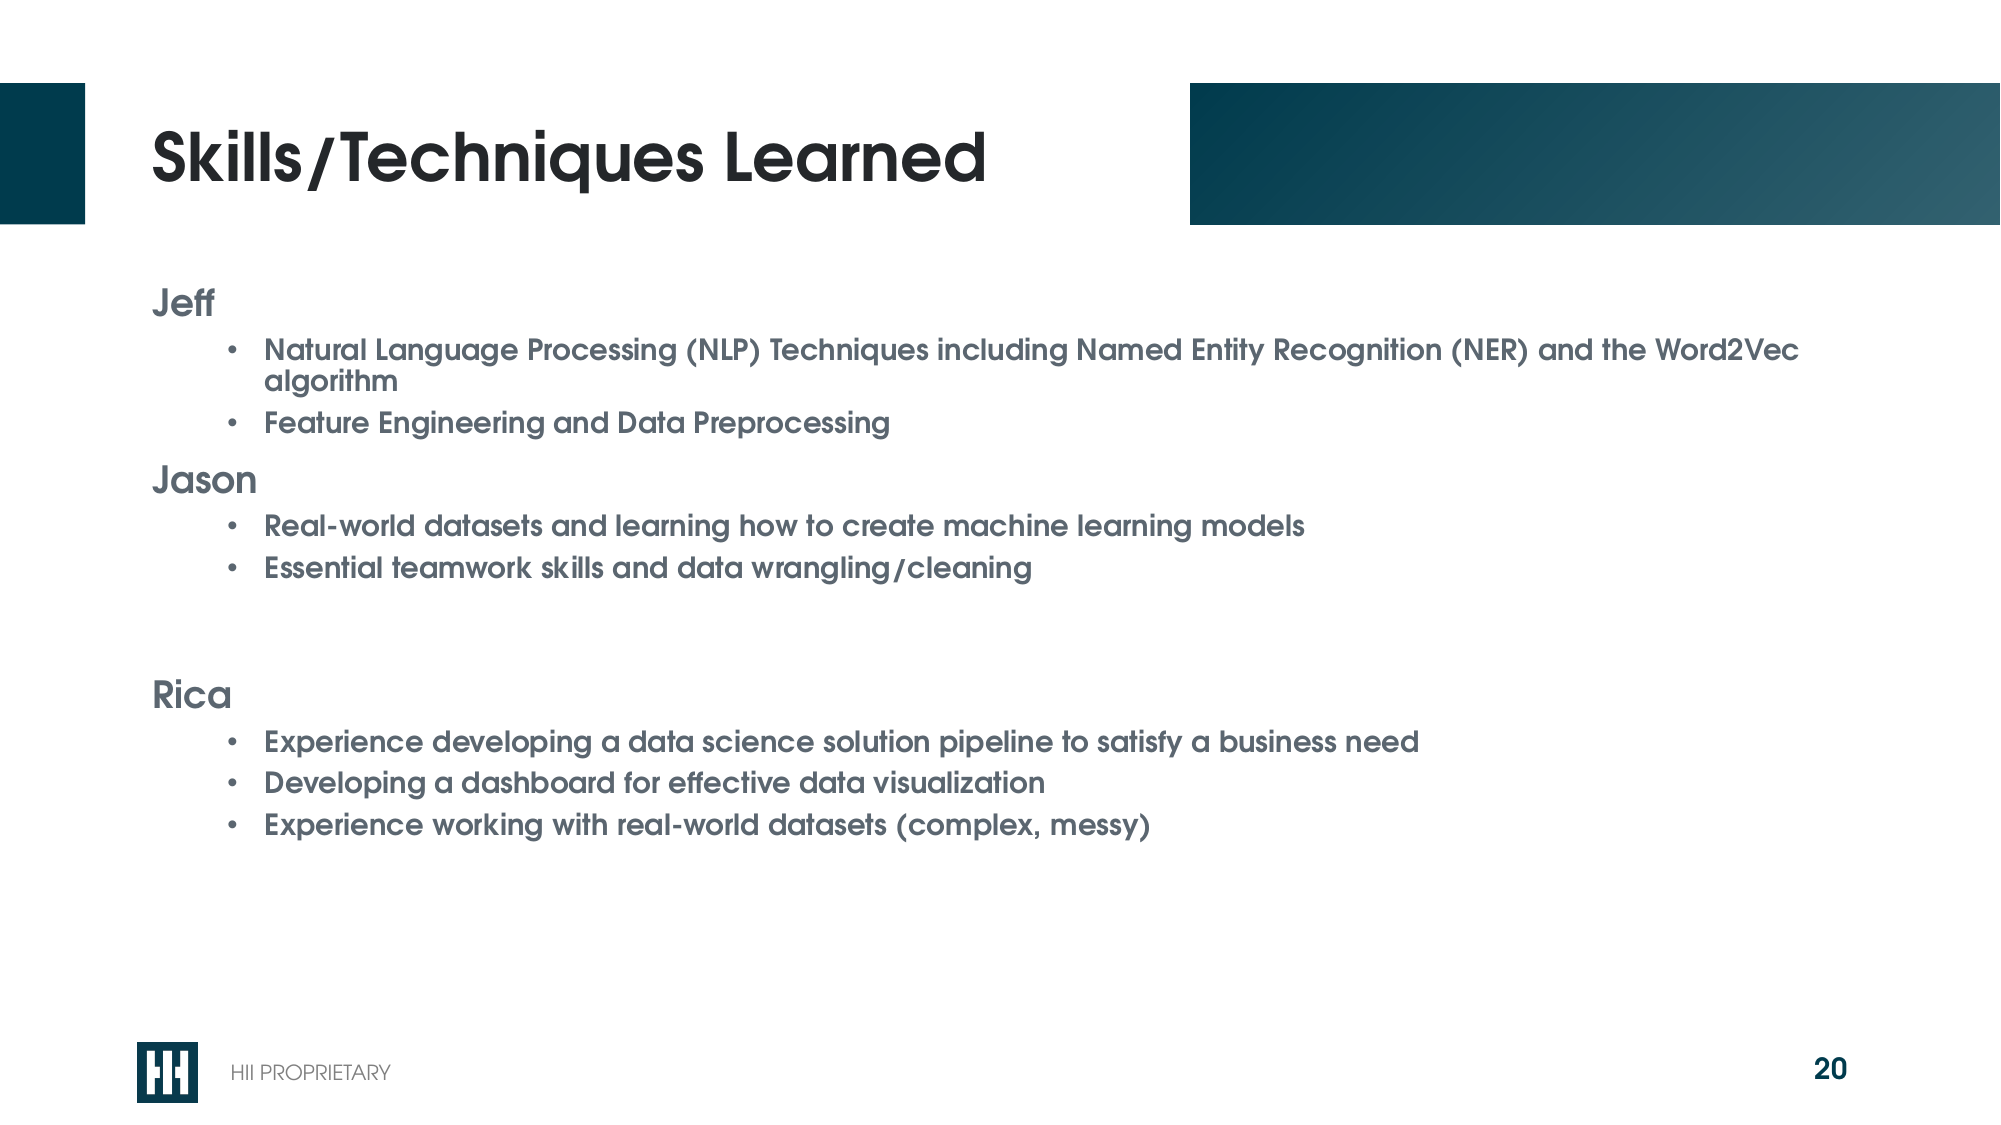

# Skills/Techniques Learned
Jeff
Natural Language Processing (NLP) Techniques including Named Entity Recognition (NER) and the Word2Vec algorithm
Feature Engineering and Data Preprocessing
Jason
Real-world datasets and learning how to create machine learning models
Essential teamwork skills and data wrangling/cleaning

Rica
Experience developing a data science solution pipeline to satisfy a business need
Developing a dashboard for effective data visualization
Experience working with real-world datasets (complex, messy)
20